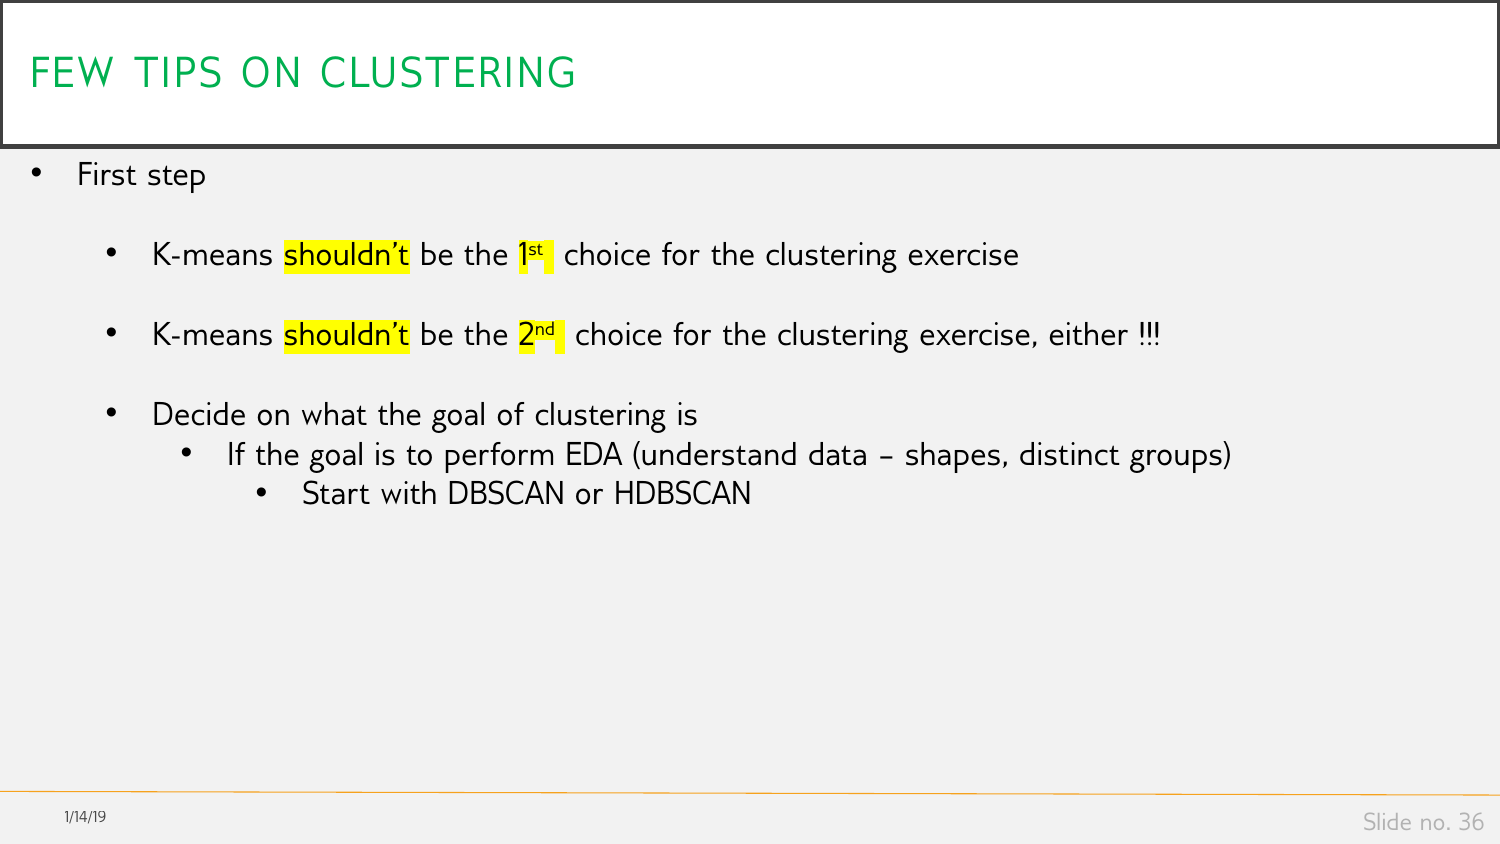

# Few tips on clustering
First step

K-means shouldn’t be the 1st  choice for the clustering exercise

K-means shouldn’t be the 2nd  choice for the clustering exercise, either !!!

Decide on what the goal of clustering is
If the goal is to perform EDA (understand data – shapes, distinct groups)
Start with DBSCAN or HDBSCAN

1/14/19
Slide no. 36